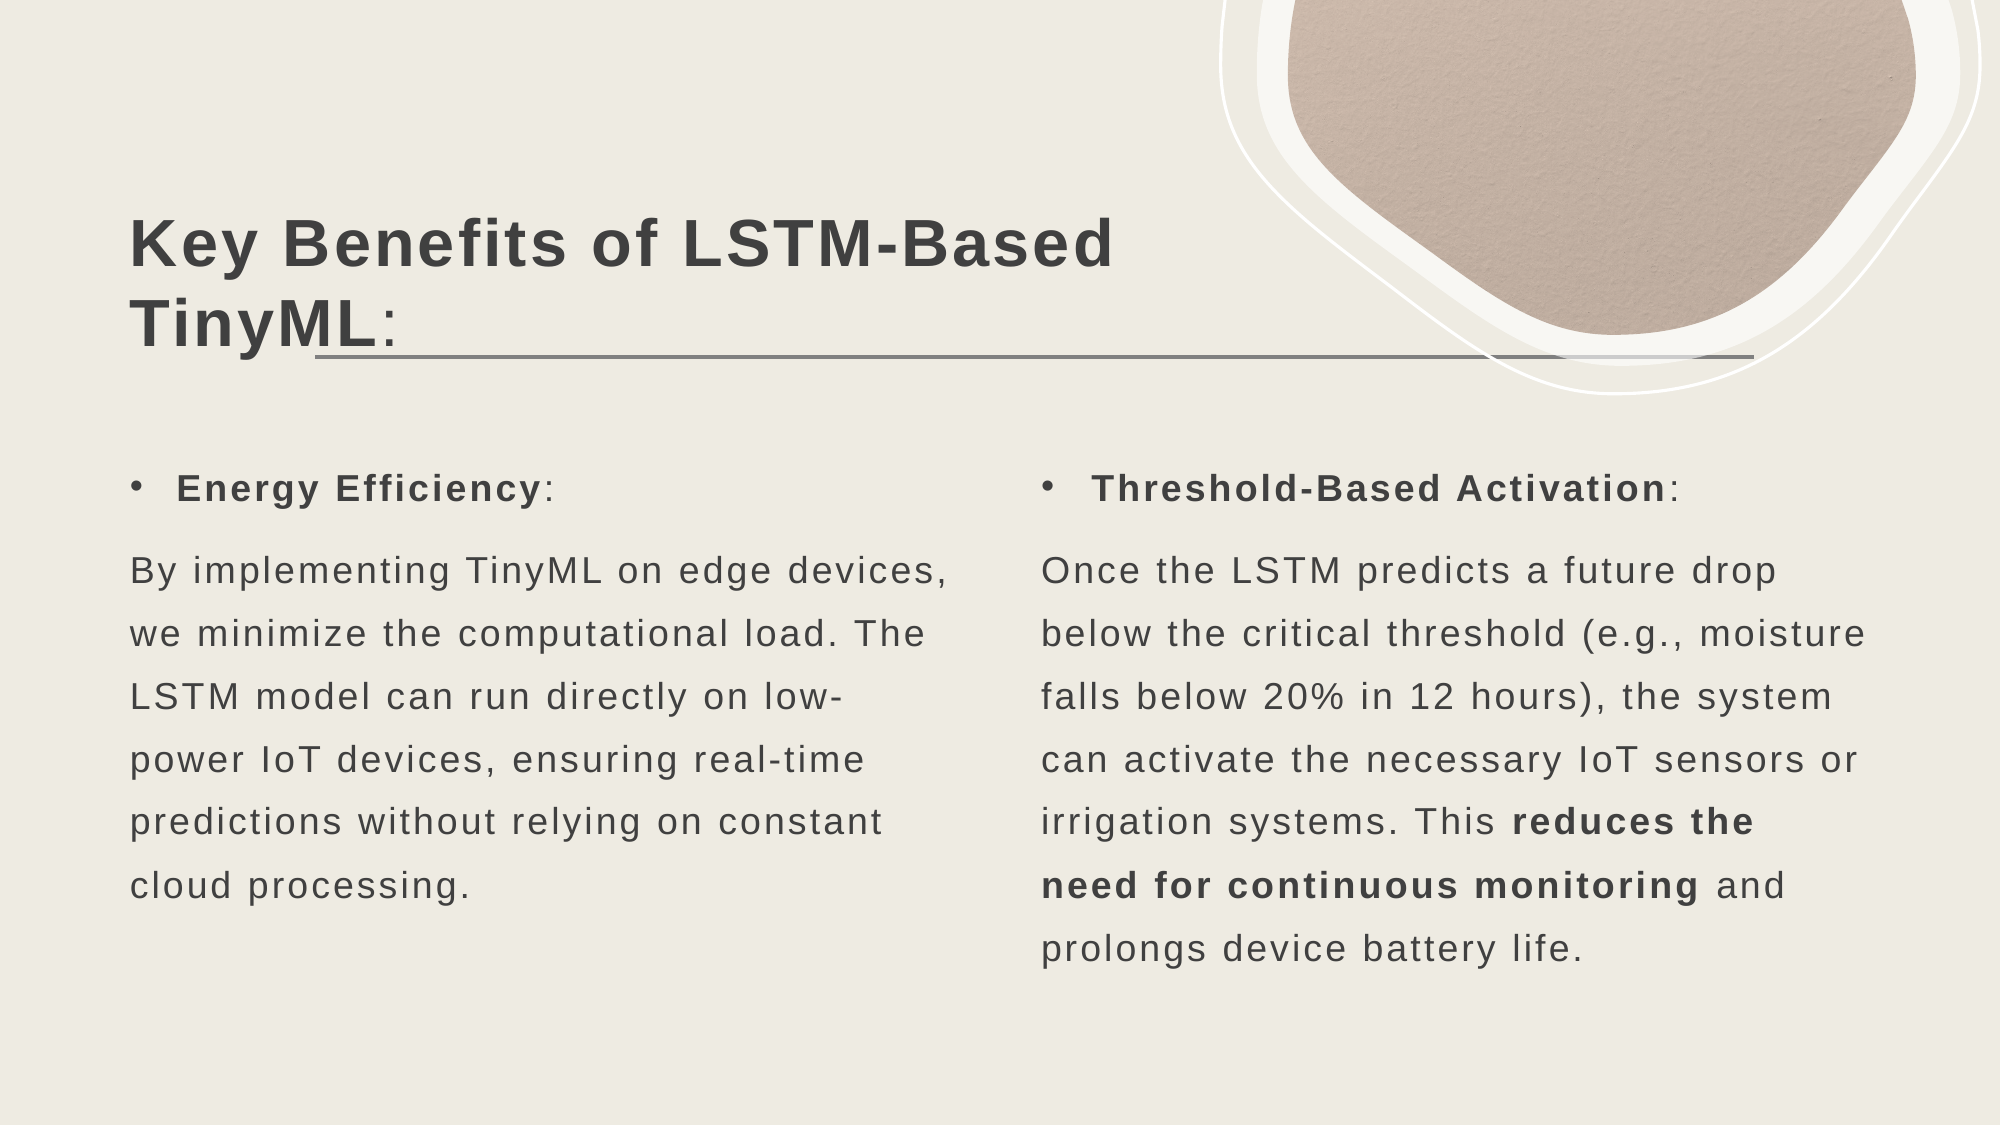

# Key Benefits of LSTM-Based TinyML:
Energy Efficiency:
By implementing TinyML on edge devices, we minimize the computational load. The LSTM model can run directly on low-power IoT devices, ensuring real-time predictions without relying on constant cloud processing.
Threshold-Based Activation:
Once the LSTM predicts a future drop below the critical threshold (e.g., moisture falls below 20% in 12 hours), the system can activate the necessary IoT sensors or irrigation systems. This reduces the need for continuous monitoring and prolongs device battery life.